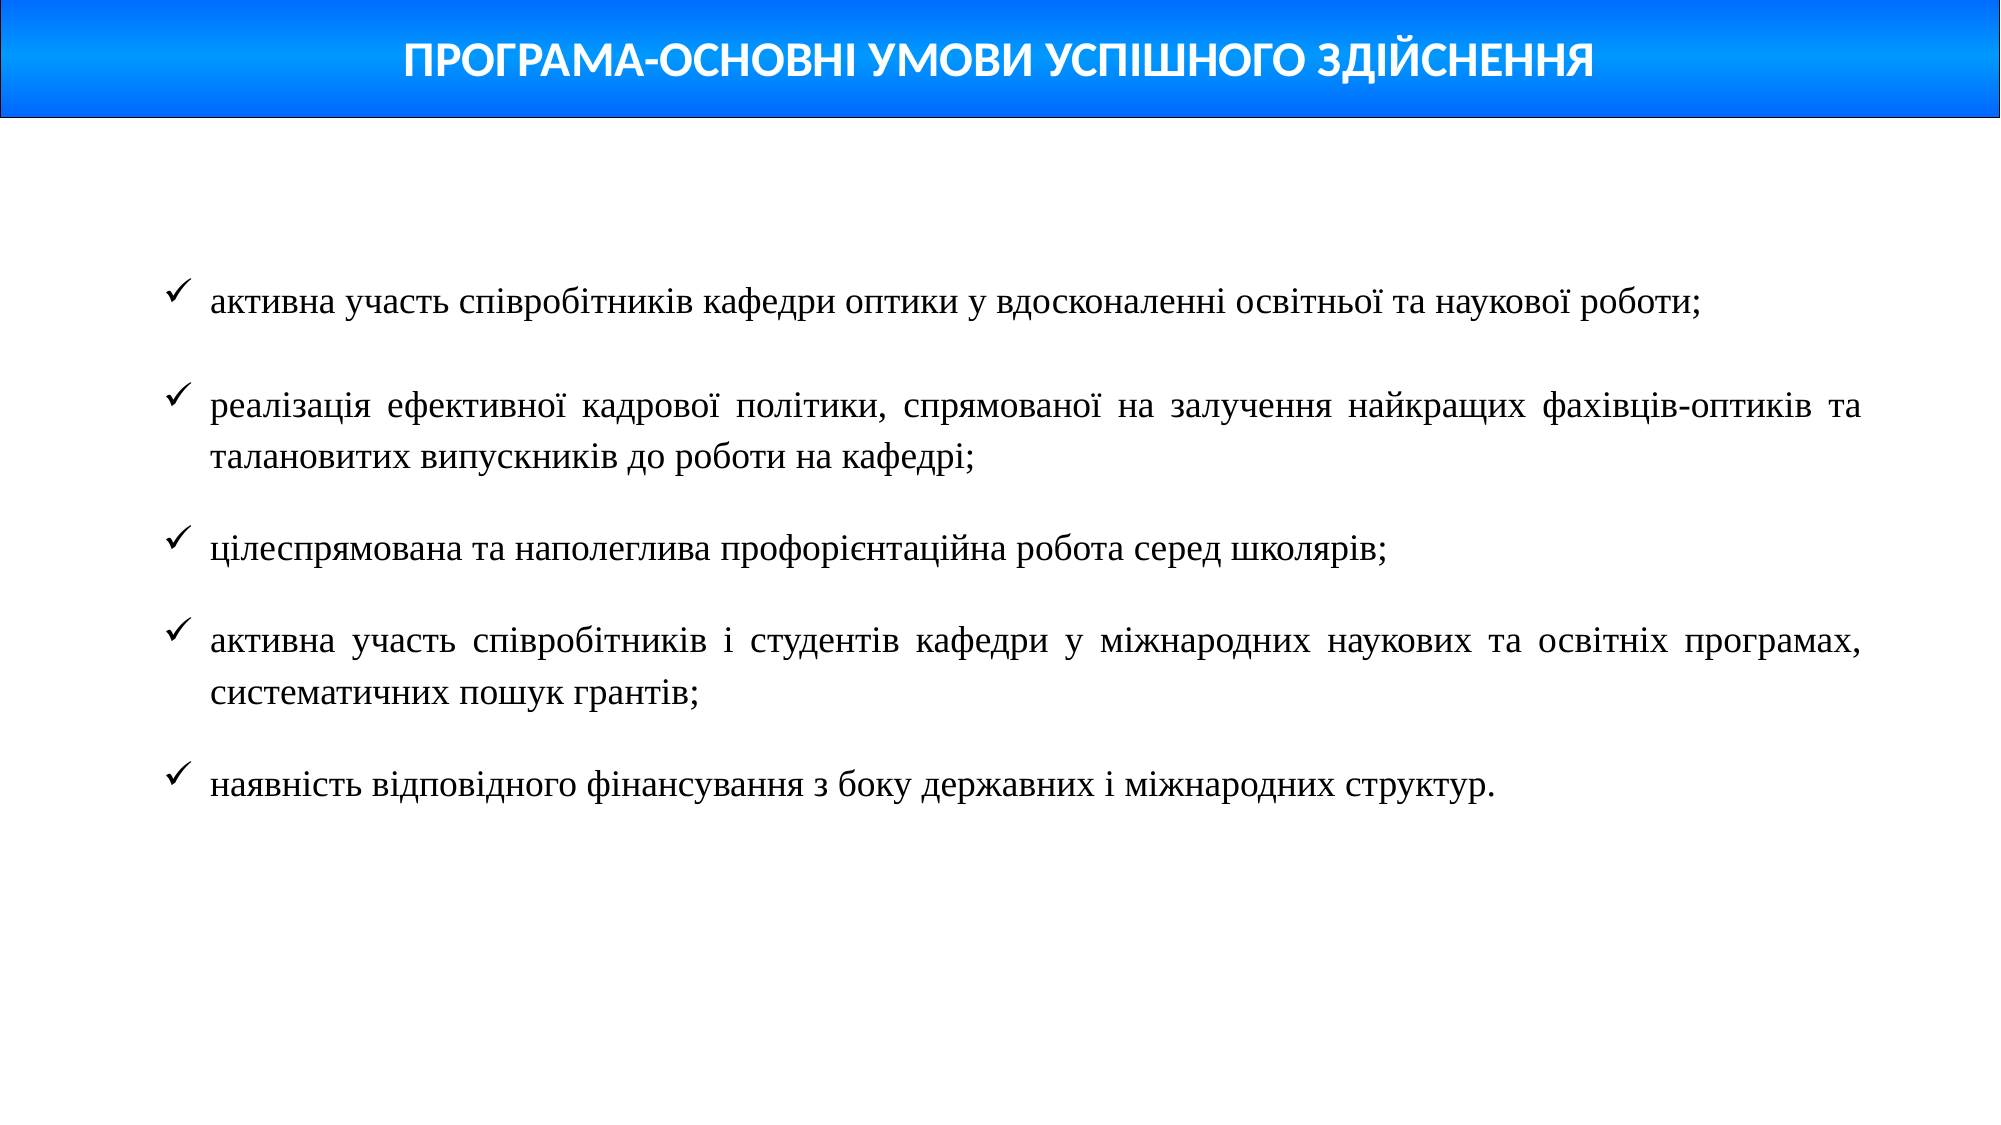

ПРОГРАМА-ОСНОВНІ УМОВИ УСПІШНОГО ЗДІЙСНЕННЯ
активна участь співробітників кафедри оптики у вдосконаленні освітньої та наукової роботи;

реалізація ефективної кадрової політики, спрямованої на залучення найкращих фахівців-оптиків та талановитих випускників до роботи на кафедрі;

цілеспрямована та наполеглива профорієнтаційна робота серед школярів;

активна участь співробітників і студентів кафедри у міжнародних наукових та освітніх програмах, систематичних пошук грантів;

наявність відповідного фінансування з боку державних і міжнародних структур.